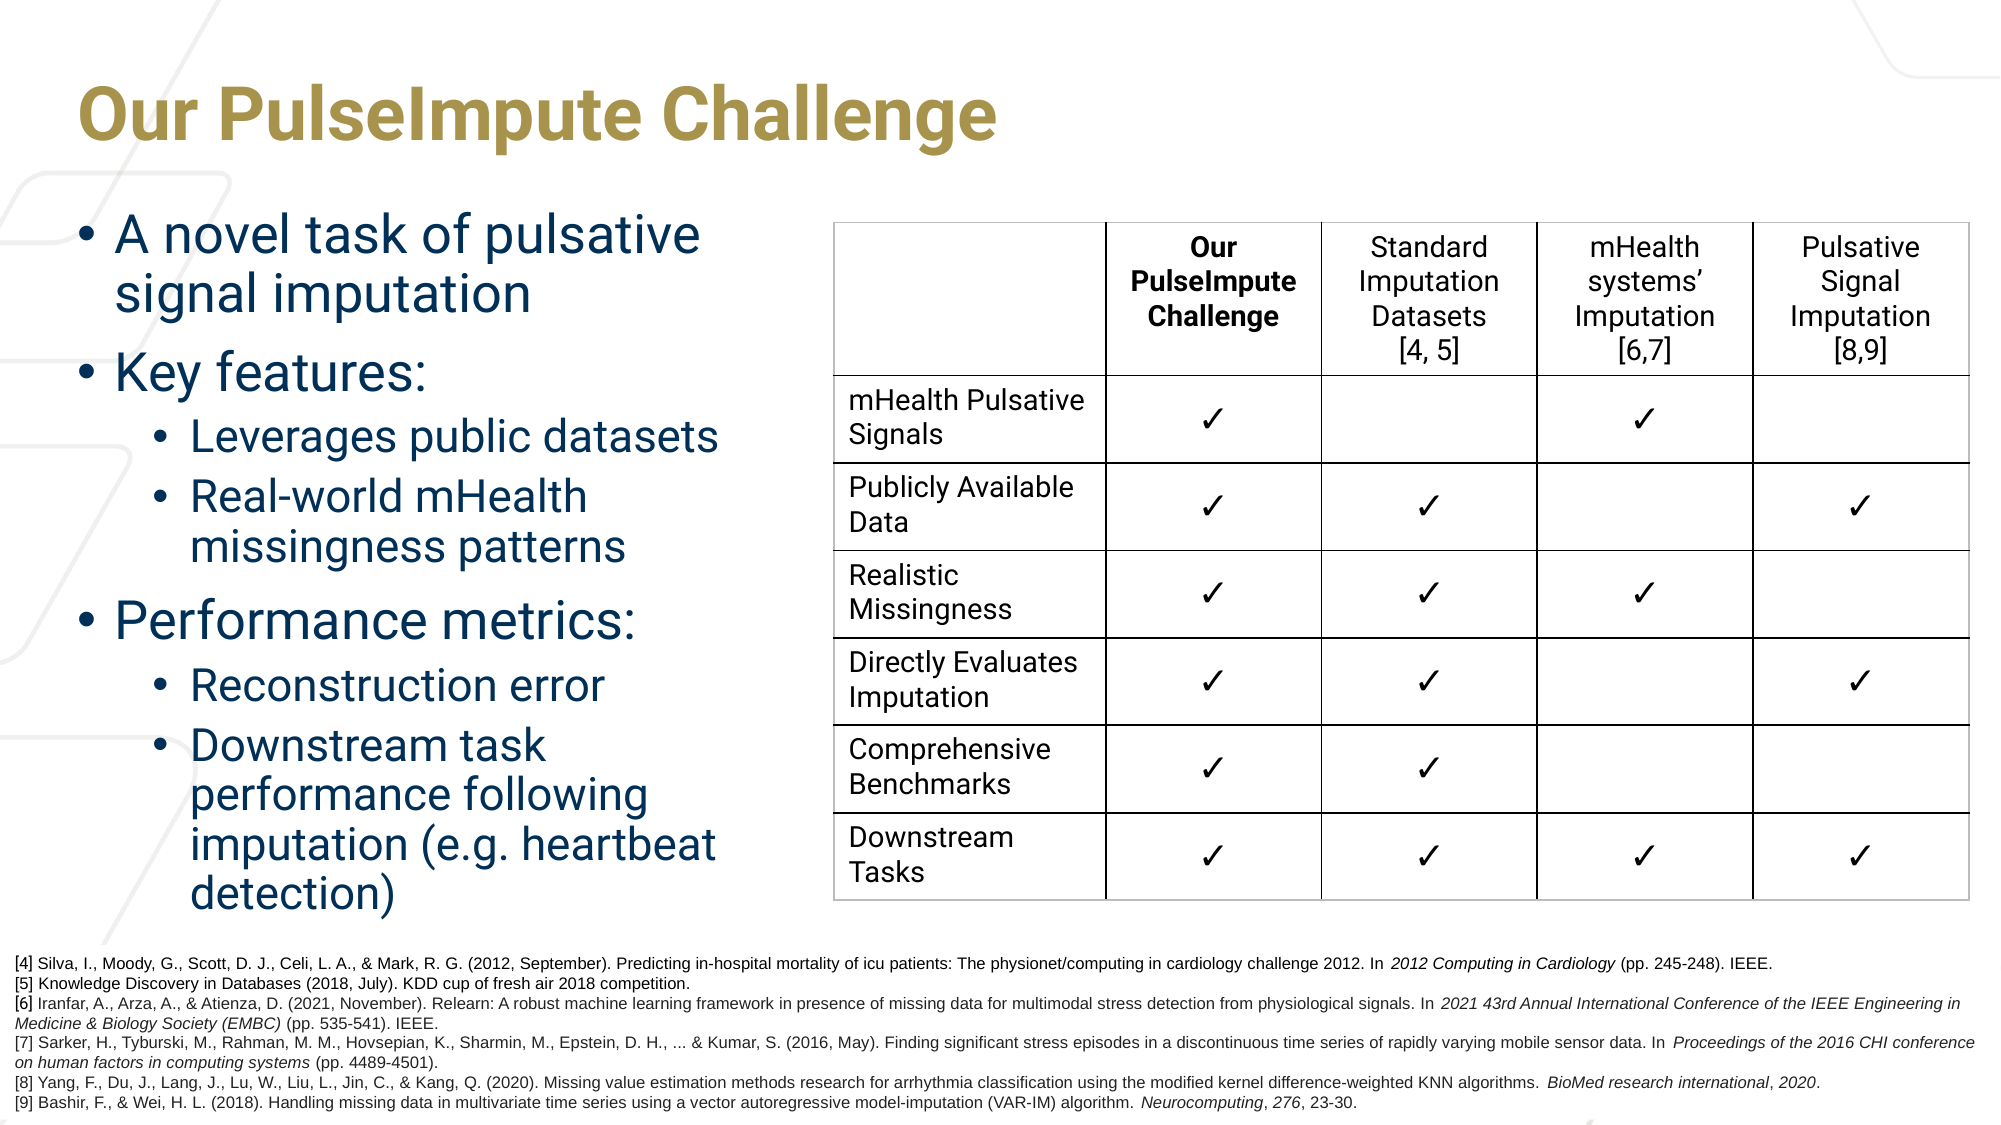

# Our PulseImpute Challenge
A novel task of pulsative signal imputation
Key features:
Leverages public datasets
Real-world mHealth missingness patterns
Performance metrics:
Reconstruction error
Downstream task performance following imputation (e.g. heartbeat detection)
|  | Our PulseImpute Challenge | Standard Imputation Datasets [4, 5] | mHealth systems’ Imputation [6,7] | Pulsative Signal Imputation [8,9] |
| --- | --- | --- | --- | --- |
| mHealth Pulsative Signals | ✓ |  | ✓ |  |
| Publicly Available Data | ✓ | ✓ |  | ✓ |
| Realistic Missingness | ✓ | ✓ | ✓ |  |
| Directly Evaluates Imputation | ✓ | ✓ |  | ✓ |
| Comprehensive Benchmarks | ✓ | ✓ |  |  |
| Downstream Tasks | ✓ | ✓ | ✓ | ✓ |
[4] Silva, I., Moody, G., Scott, D. J., Celi, L. A., & Mark, R. G. (2012, September). Predicting in-hospital mortality of icu patients: The physionet/computing in cardiology challenge 2012. In 2012 Computing in Cardiology (pp. 245-248). IEEE.
[5] Knowledge Discovery in Databases (2018, July). KDD cup of fresh air 2018 competition.
[6] Iranfar, A., Arza, A., & Atienza, D. (2021, November). Relearn: A robust machine learning framework in presence of missing data for multimodal stress detection from physiological signals. In 2021 43rd Annual International Conference of the IEEE Engineering in Medicine & Biology Society (EMBC) (pp. 535-541). IEEE.
[7] Sarker, H., Tyburski, M., Rahman, M. M., Hovsepian, K., Sharmin, M., Epstein, D. H., ... & Kumar, S. (2016, May). Finding significant stress episodes in a discontinuous time series of rapidly varying mobile sensor data. In Proceedings of the 2016 CHI conference on human factors in computing systems (pp. 4489-4501).
[8] Yang, F., Du, J., Lang, J., Lu, W., Liu, L., Jin, C., & Kang, Q. (2020). Missing value estimation methods research for arrhythmia classification using the modified kernel difference-weighted KNN algorithms. BioMed research international, 2020.
[9] Bashir, F., & Wei, H. L. (2018). Handling missing data in multivariate time series using a vector autoregressive model-imputation (VAR-IM) algorithm. Neurocomputing, 276, 23-30.
10